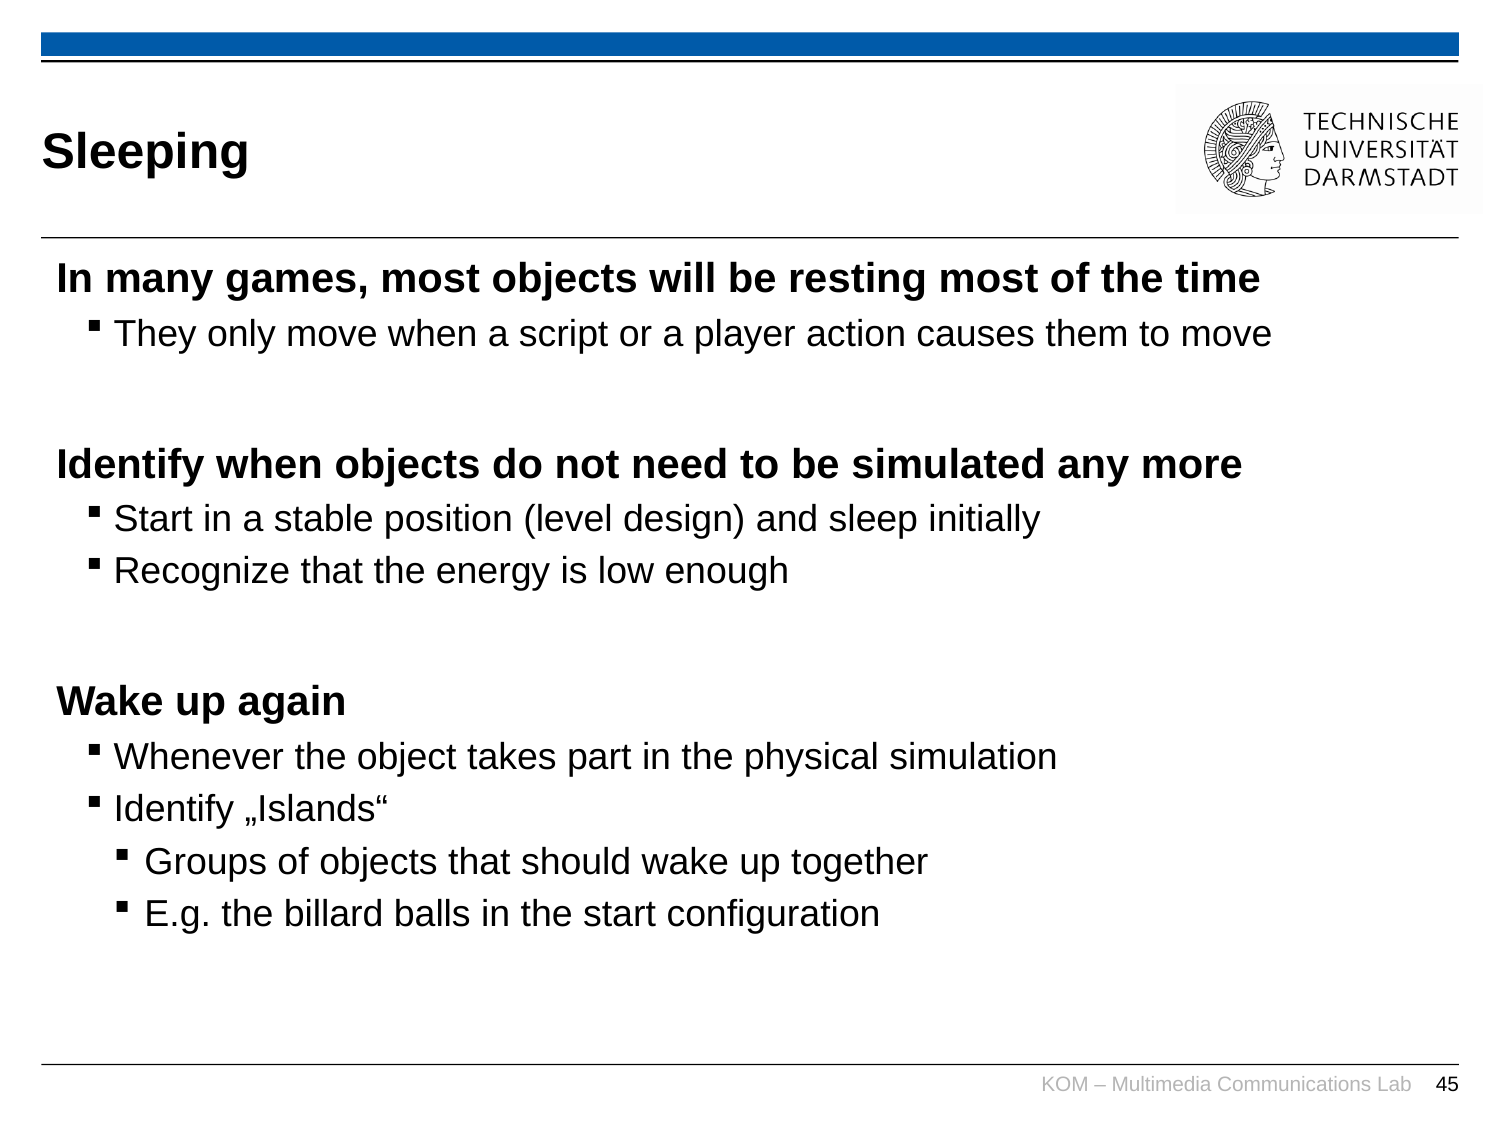

# Sleeping
In many games, most objects will be resting most of the time
They only move when a script or a player action causes them to move

Identify when objects do not need to be simulated any more
Start in a stable position (level design) and sleep initially
Recognize that the energy is low enough

Wake up again
Whenever the object takes part in the physical simulation
Identify „Islands“
Groups of objects that should wake up together
E.g. the billard balls in the start configuration